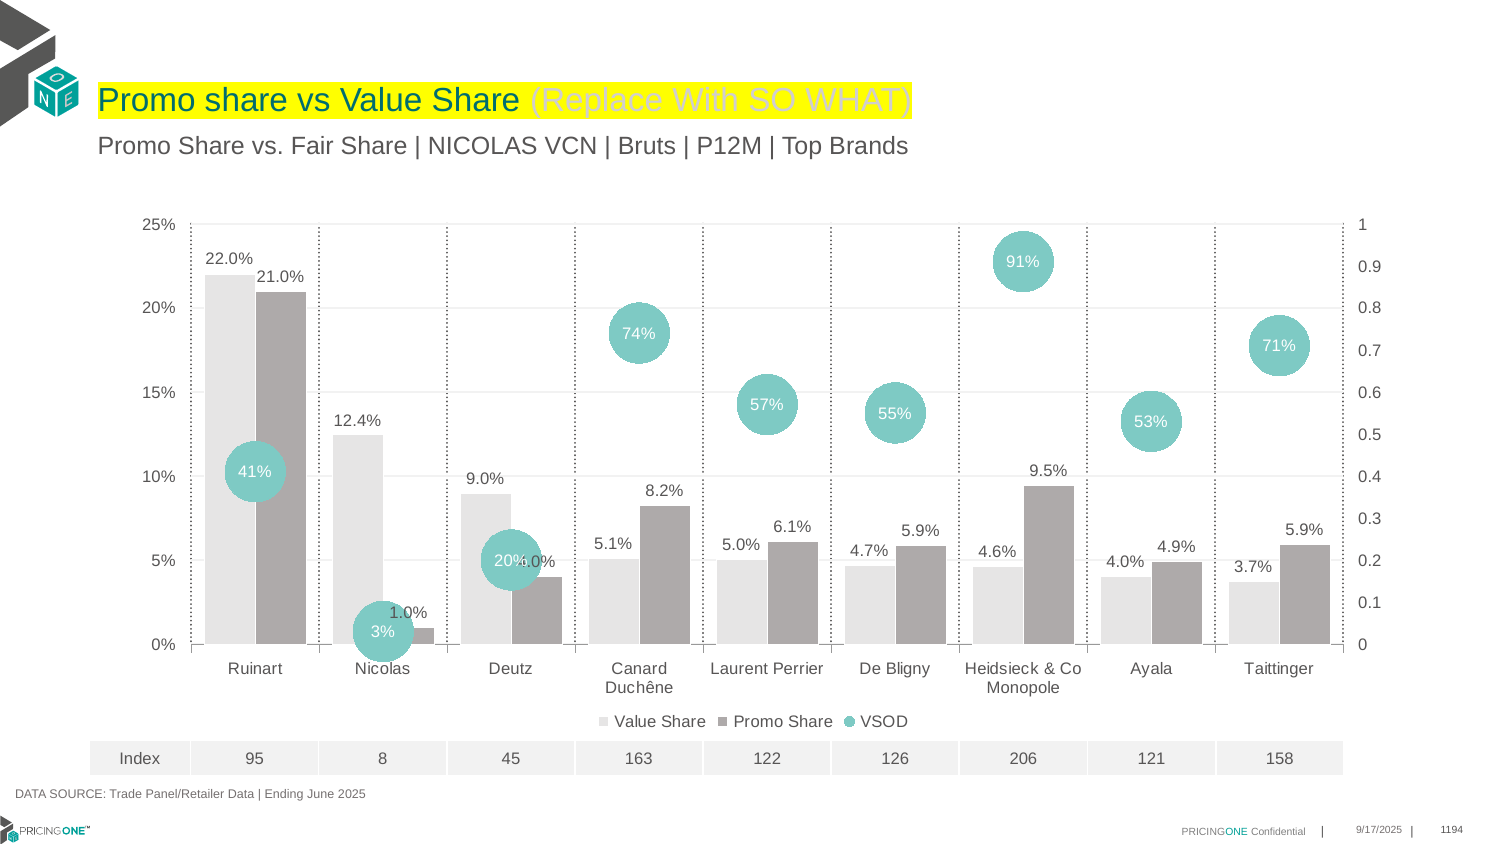

# Promo share vs Value Share (Replace With SO WHAT)
Promo Share vs. Fair Share | NICOLAS VCN | Bruts | P12M | Top Brands

### Chart

| Category | Value Share | Promo Share | VSOD |
|---|---|---|---|
| Ruinart | 0.22010282275545925 | 0.20967803936553397 | 0.41 |
| Nicolas | 0.12437741750848076 | 0.010008055327015295 | 0.03 |
| Deutz | 0.08960311341939341 | 0.04041375923293091 | 0.2 |
| Canard Duchêne | 0.05062715113392523 | 0.08231551637285378 | 0.74 |
| Laurent Perrier | 0.050102674717761156 | 0.06095828556937507 | 0.57 |
| De Bligny | 0.04666198005024076 | 0.05869573698783554 | 0.55 |
| Heidsieck & Co Monopole | 0.04591382986835965 | 0.0945344835697721 | 0.91 |
| Ayala | 0.04022345979526262 | 0.048842304925109555 | 0.53 |
| Taittinger | 0.0372578541773937 | 0.05900957344633741 | 0.71 |
| Index | 95 | 8 | 45 | 163 | 122 | 126 | 206 | 121 | 158 |
| --- | --- | --- | --- | --- | --- | --- | --- | --- | --- |
DATA SOURCE: Trade Panel/Retailer Data | Ending June 2025

9/17/2025
1194